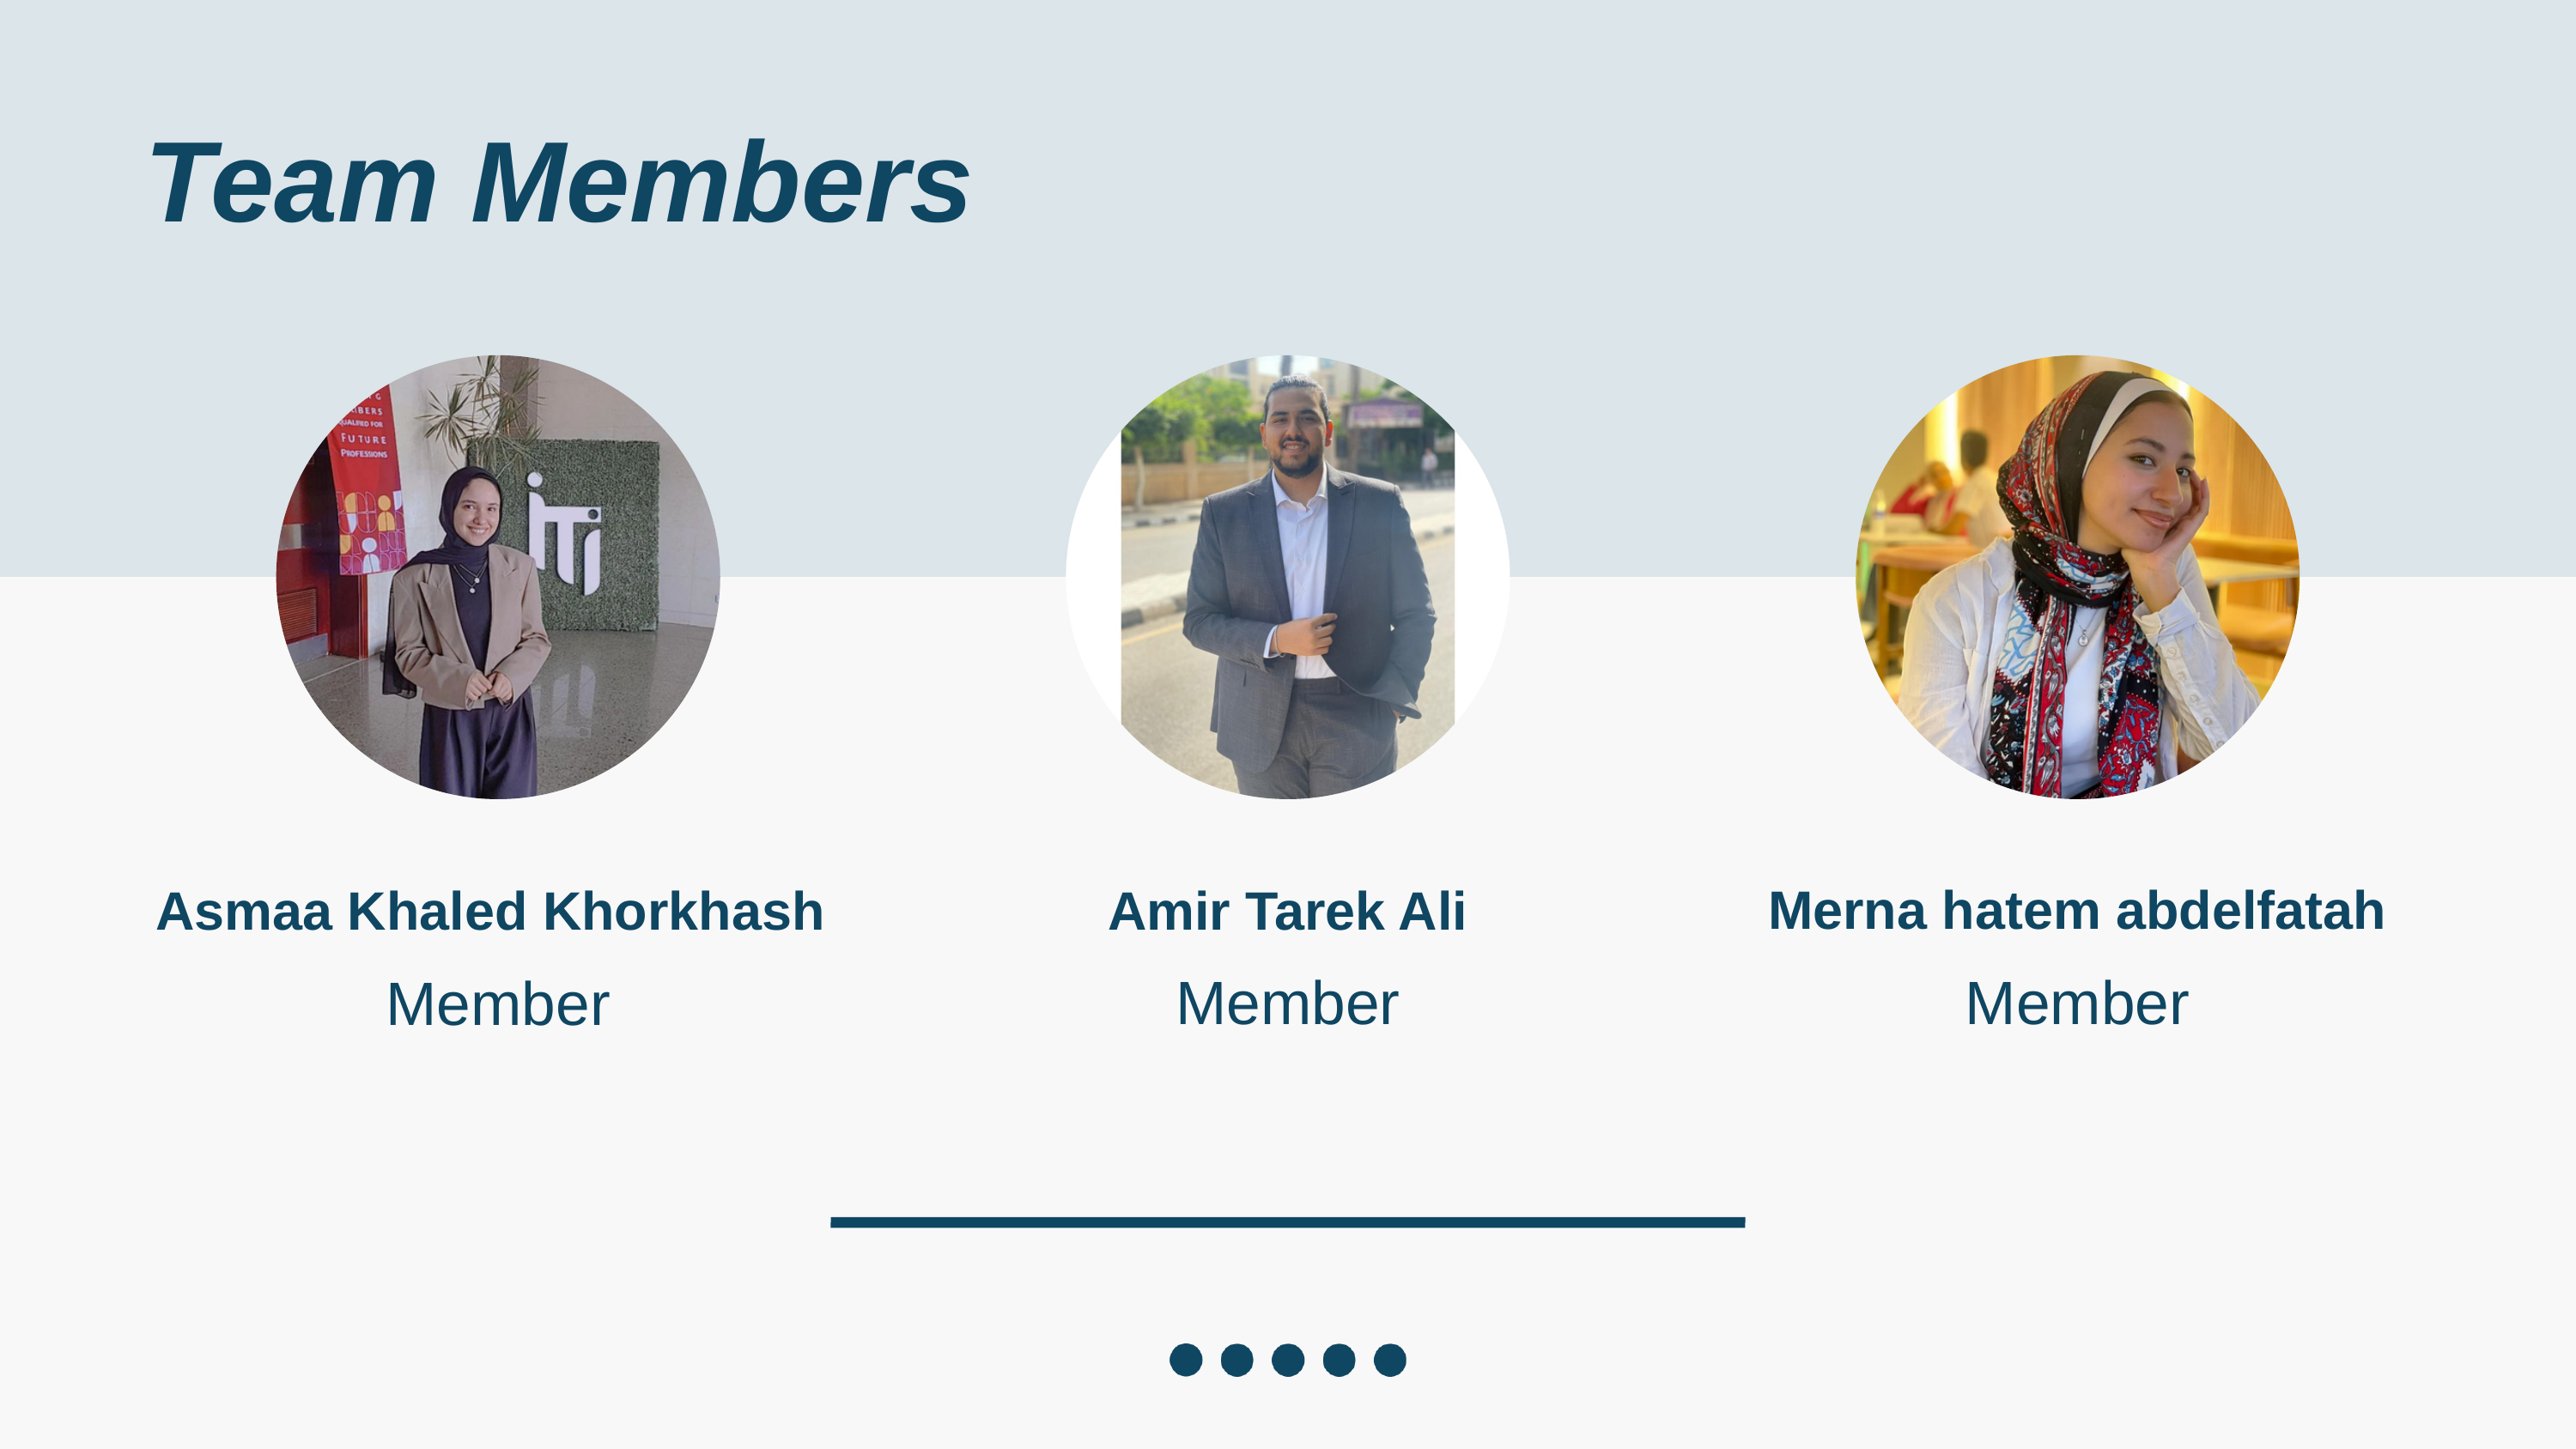

Team Members

Merna hatem abdelfatah
Asmaa Khaled Khorkhash
Amir Tarek Ali
Member
Member
Member